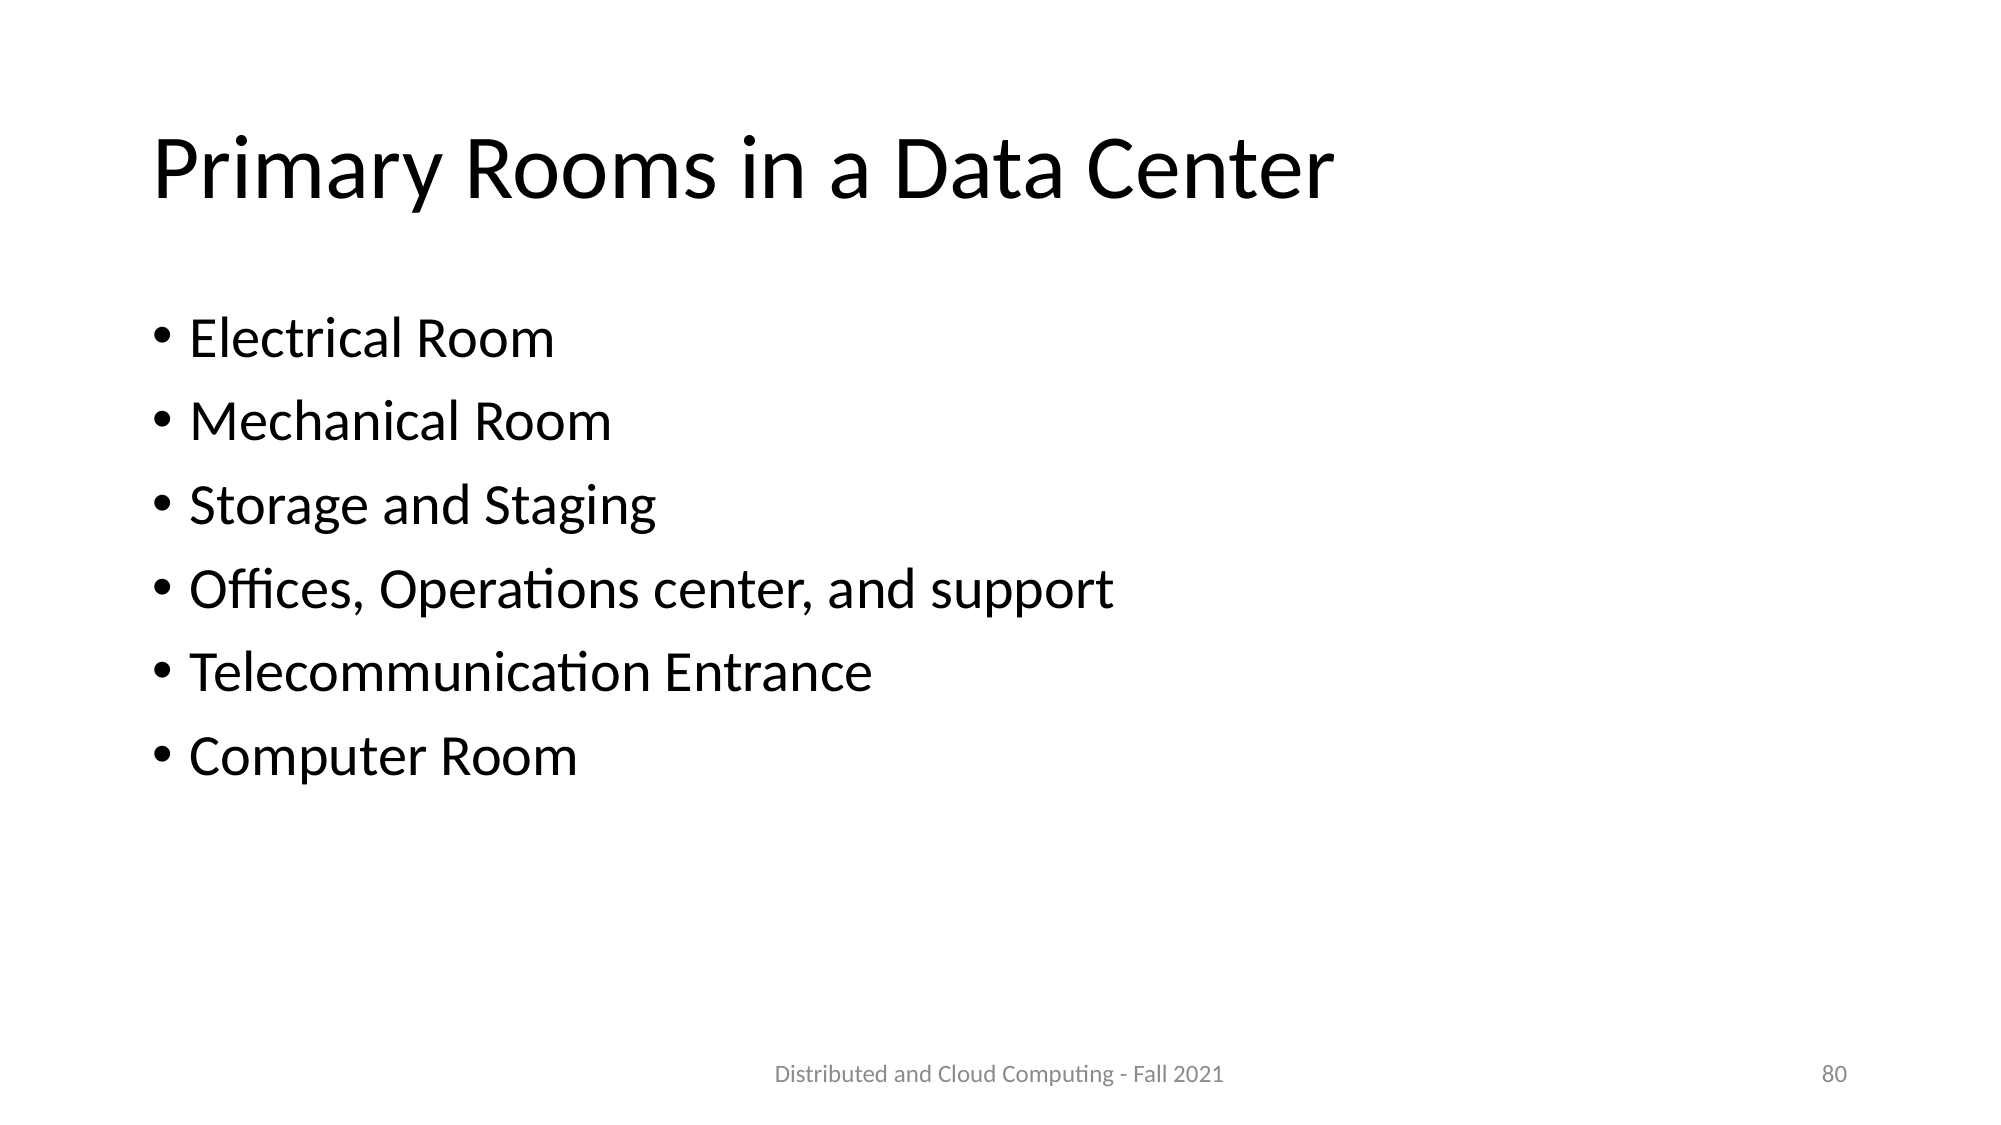

# Primary Rooms in a Data Center
Electrical Room
Mechanical Room
Storage and Staging
Offices, Operations center, and support
Telecommunication Entrance
Computer Room
Distributed and Cloud Computing - Fall 2021
80